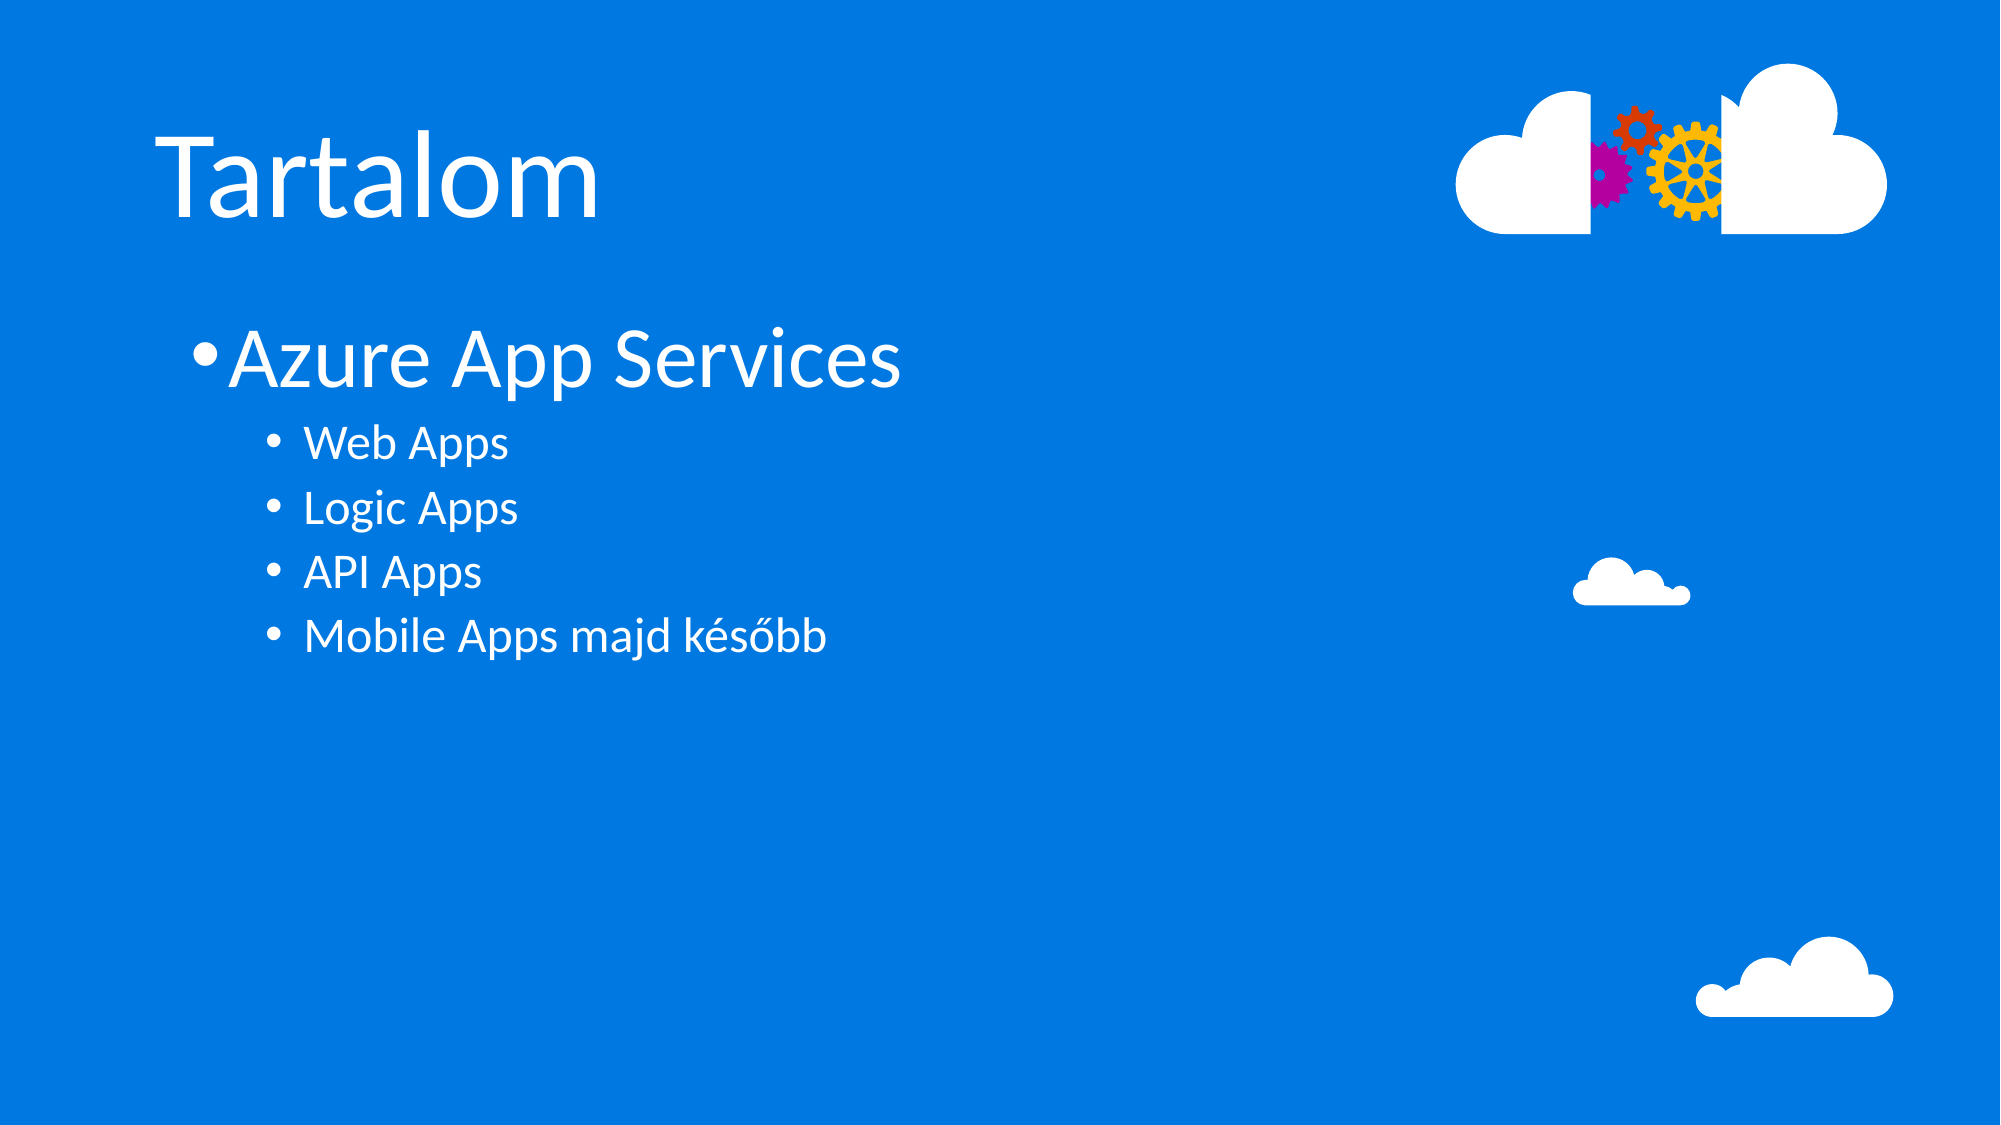

Azure App Services
Web Apps
Logic Apps
API Apps
Mobile Apps majd később